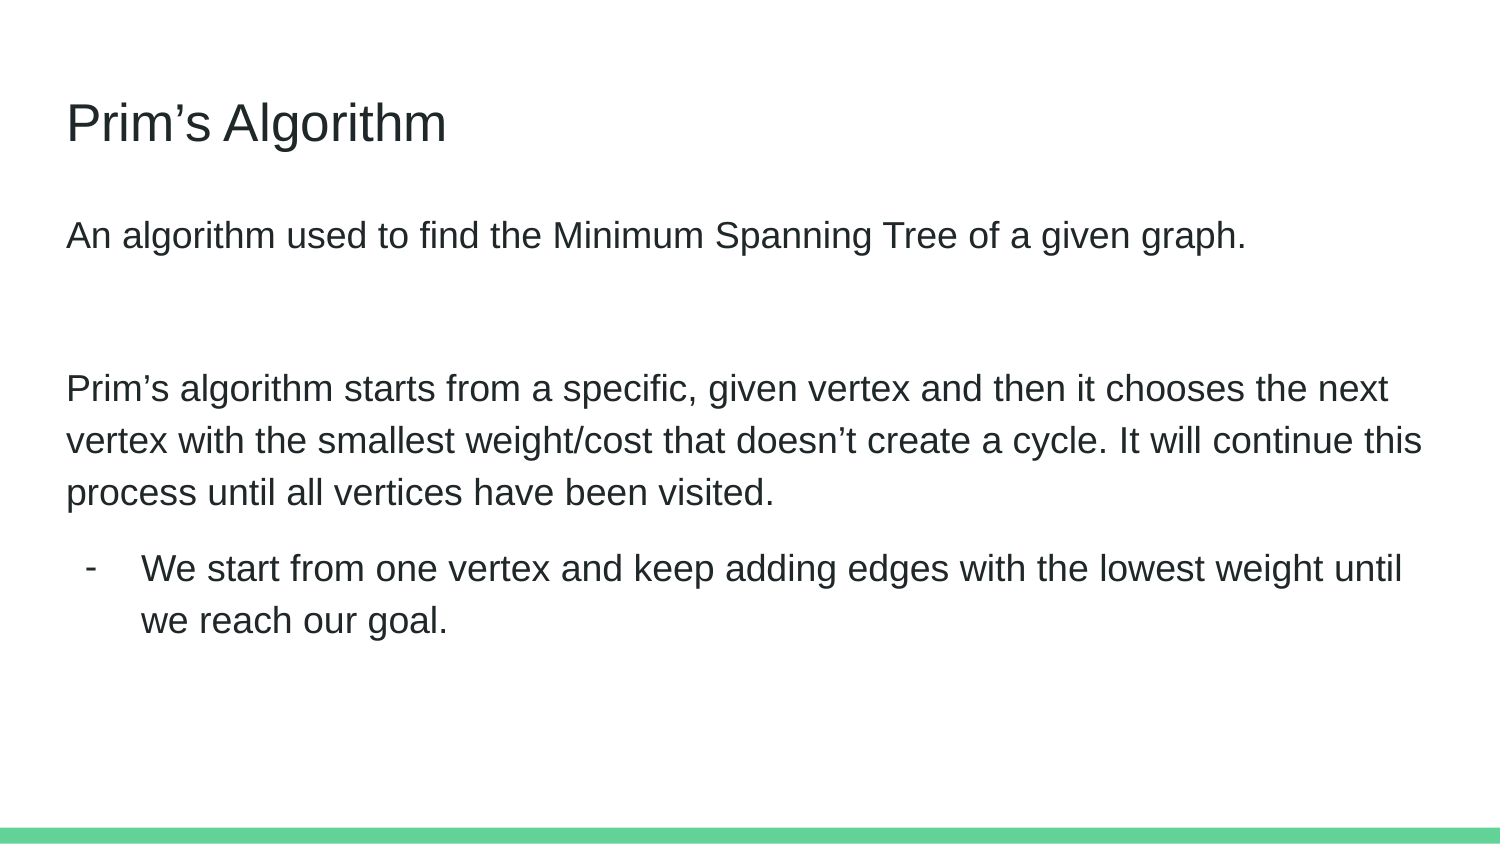

# Prim’s Algorithm
An algorithm used to find the Minimum Spanning Tree of a given graph.

Prim’s algorithm starts from a specific, given vertex and then it chooses the next vertex with the smallest weight/cost that doesn’t create a cycle. It will continue this process until all vertices have been visited.
We start from one vertex and keep adding edges with the lowest weight until we reach our goal.